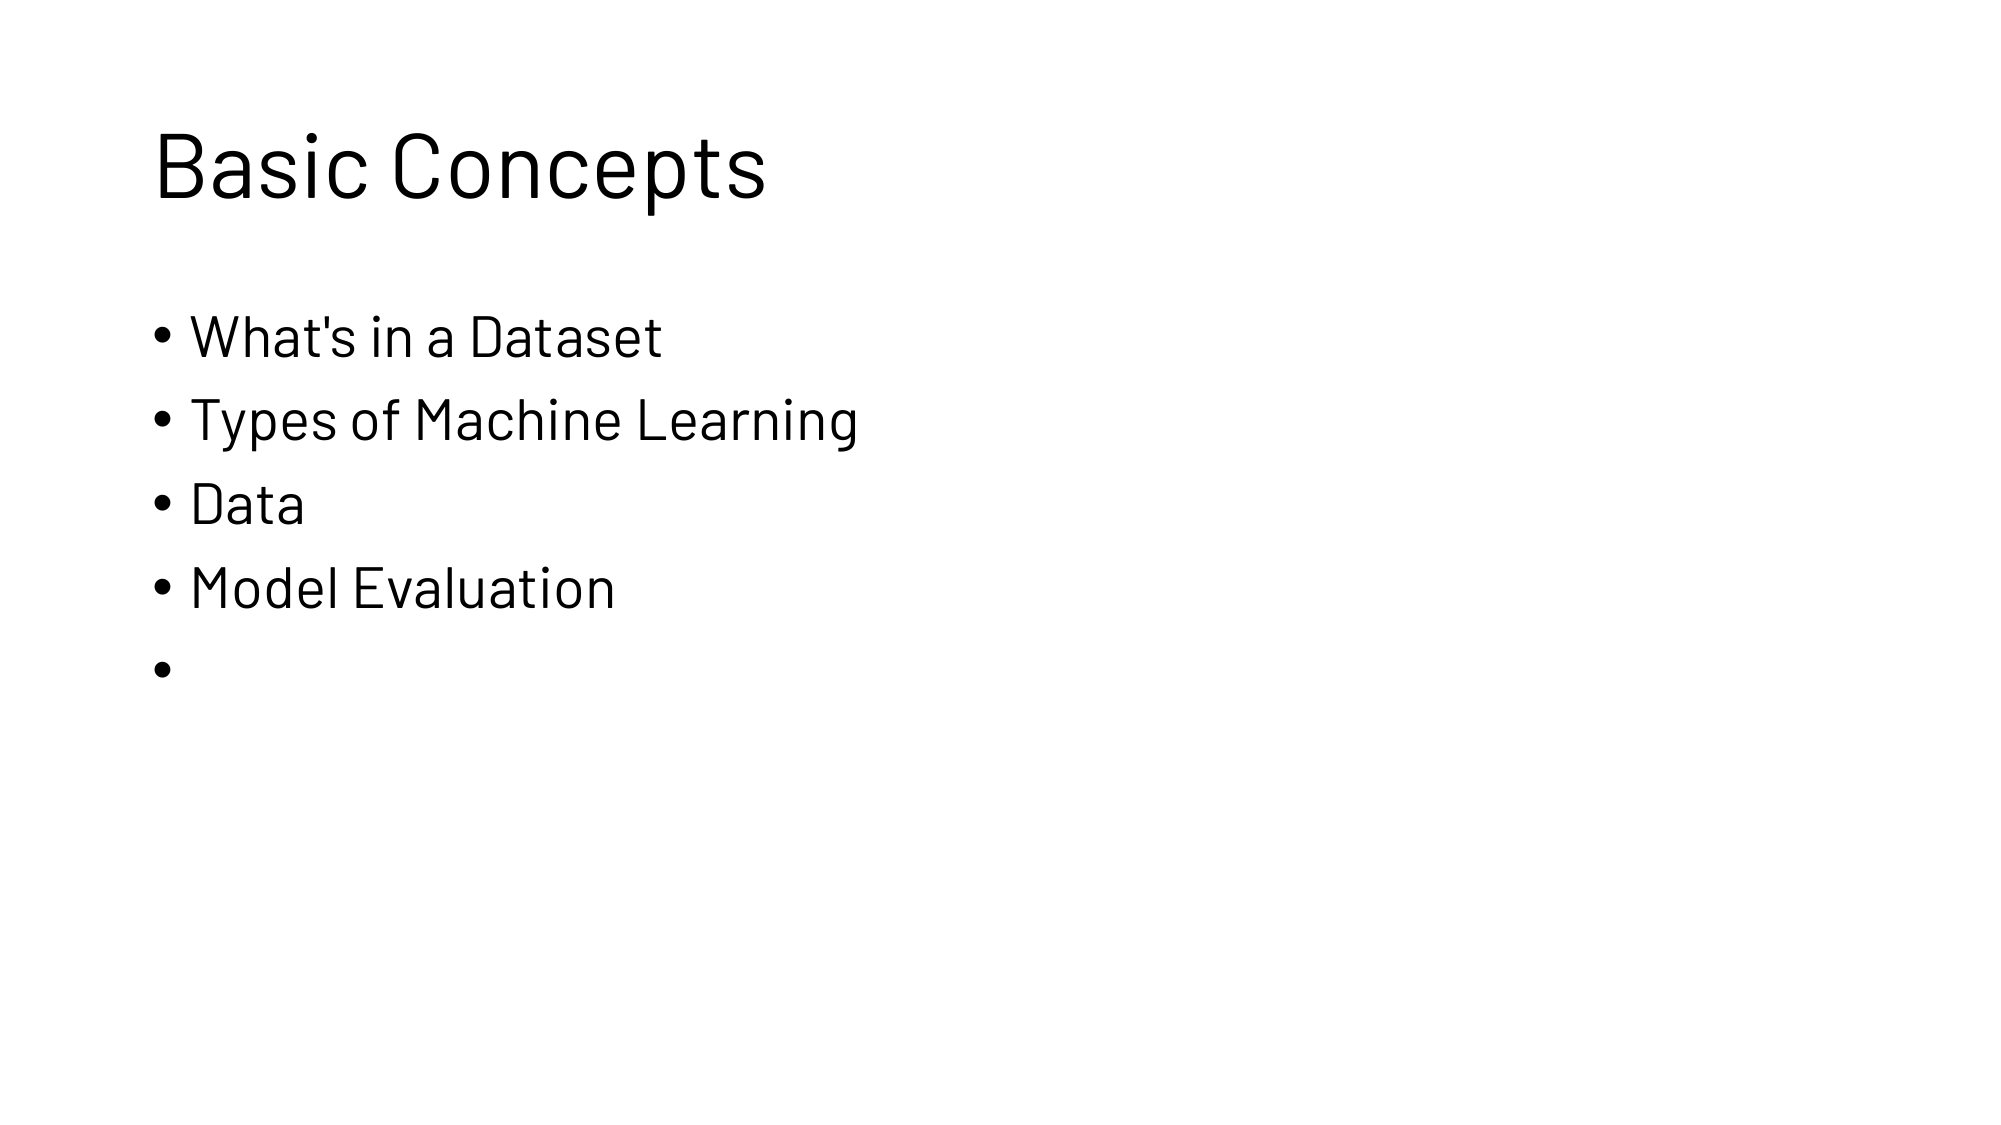

# Basic Concepts
What's in a Dataset
Types of Machine Learning
Data
Model Evaluation